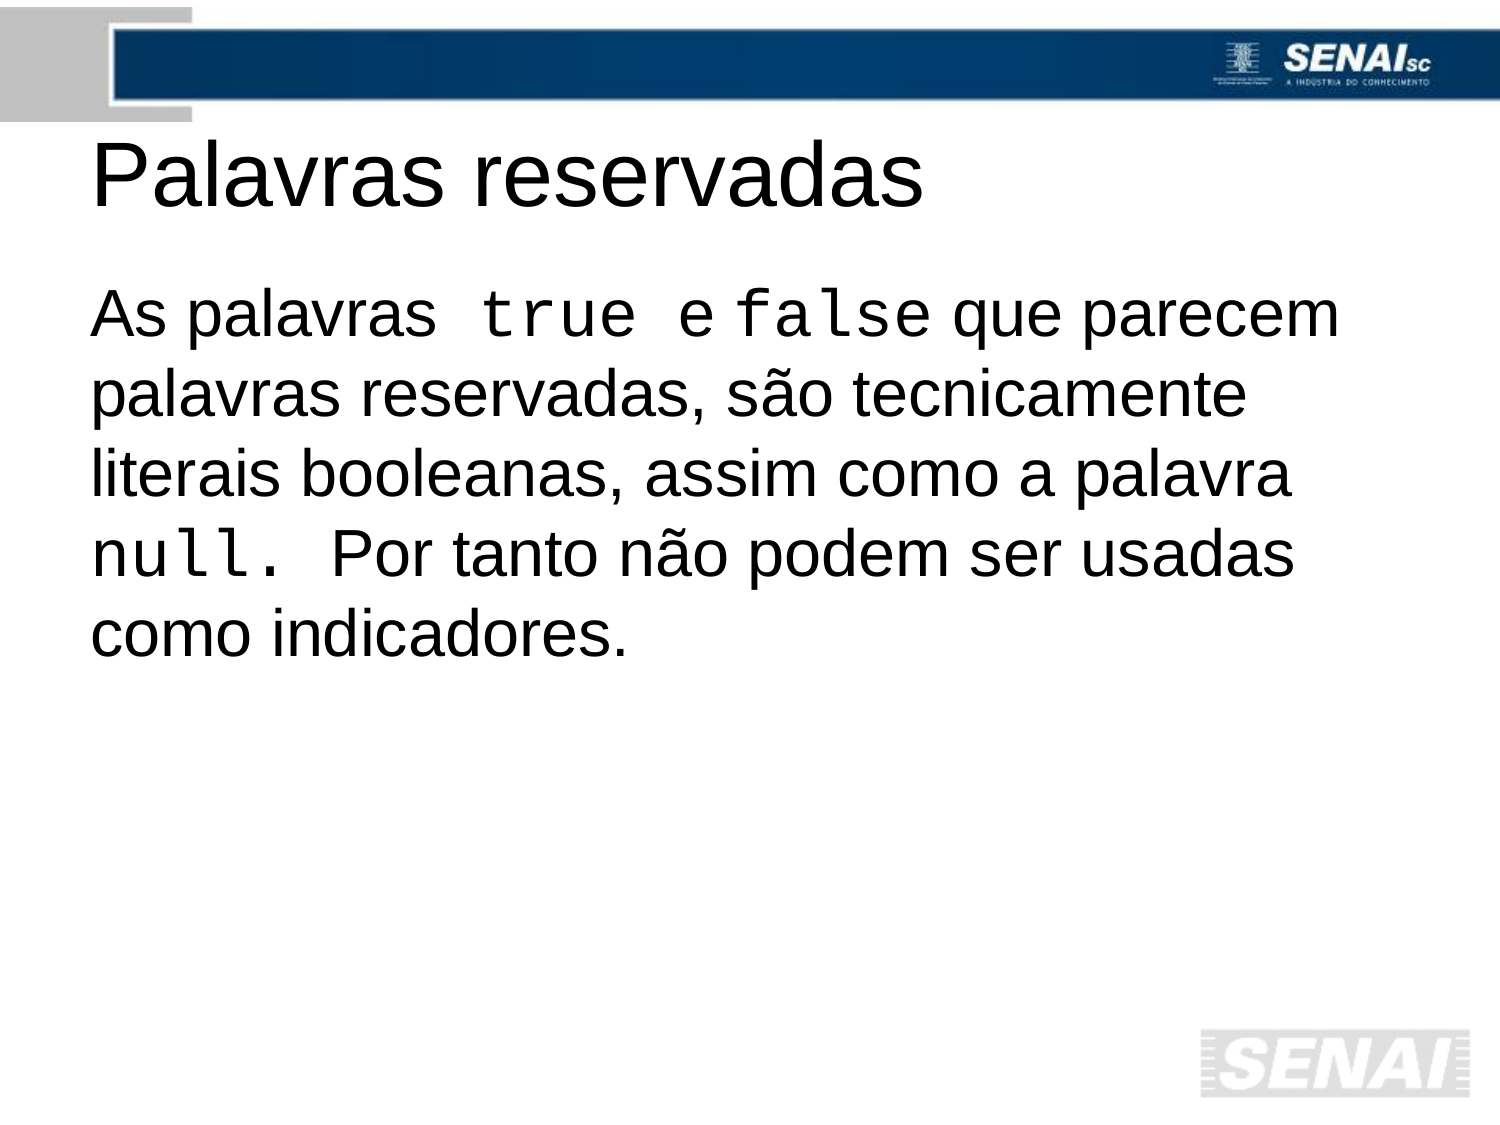

# Palavras reservadas
As palavras true e false que parecem palavras reservadas, são tecnicamente literais booleanas, assim como a palavra null. Por tanto não podem ser usadas como indicadores.